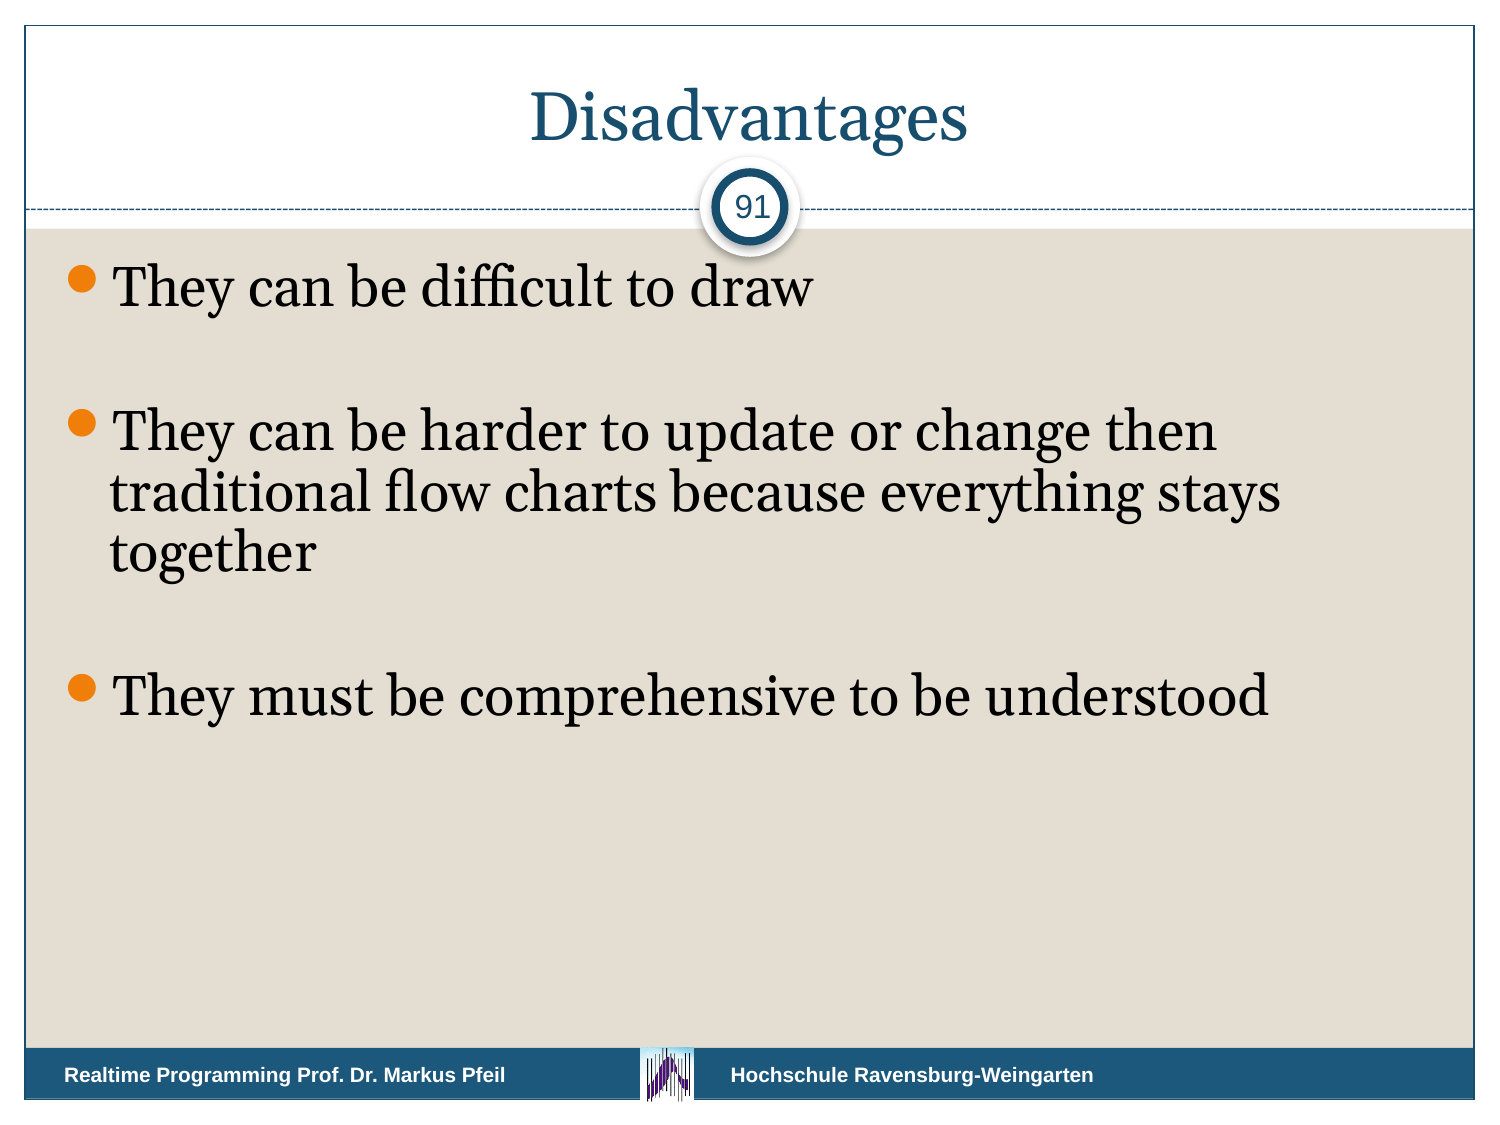

# Disadvantages
91
They can be difficult to draw

They can be harder to update or change then traditional flow charts because everything stays together

They must be comprehensive to be understood
Realtime Programming Prof. Dr. Markus Pfeil